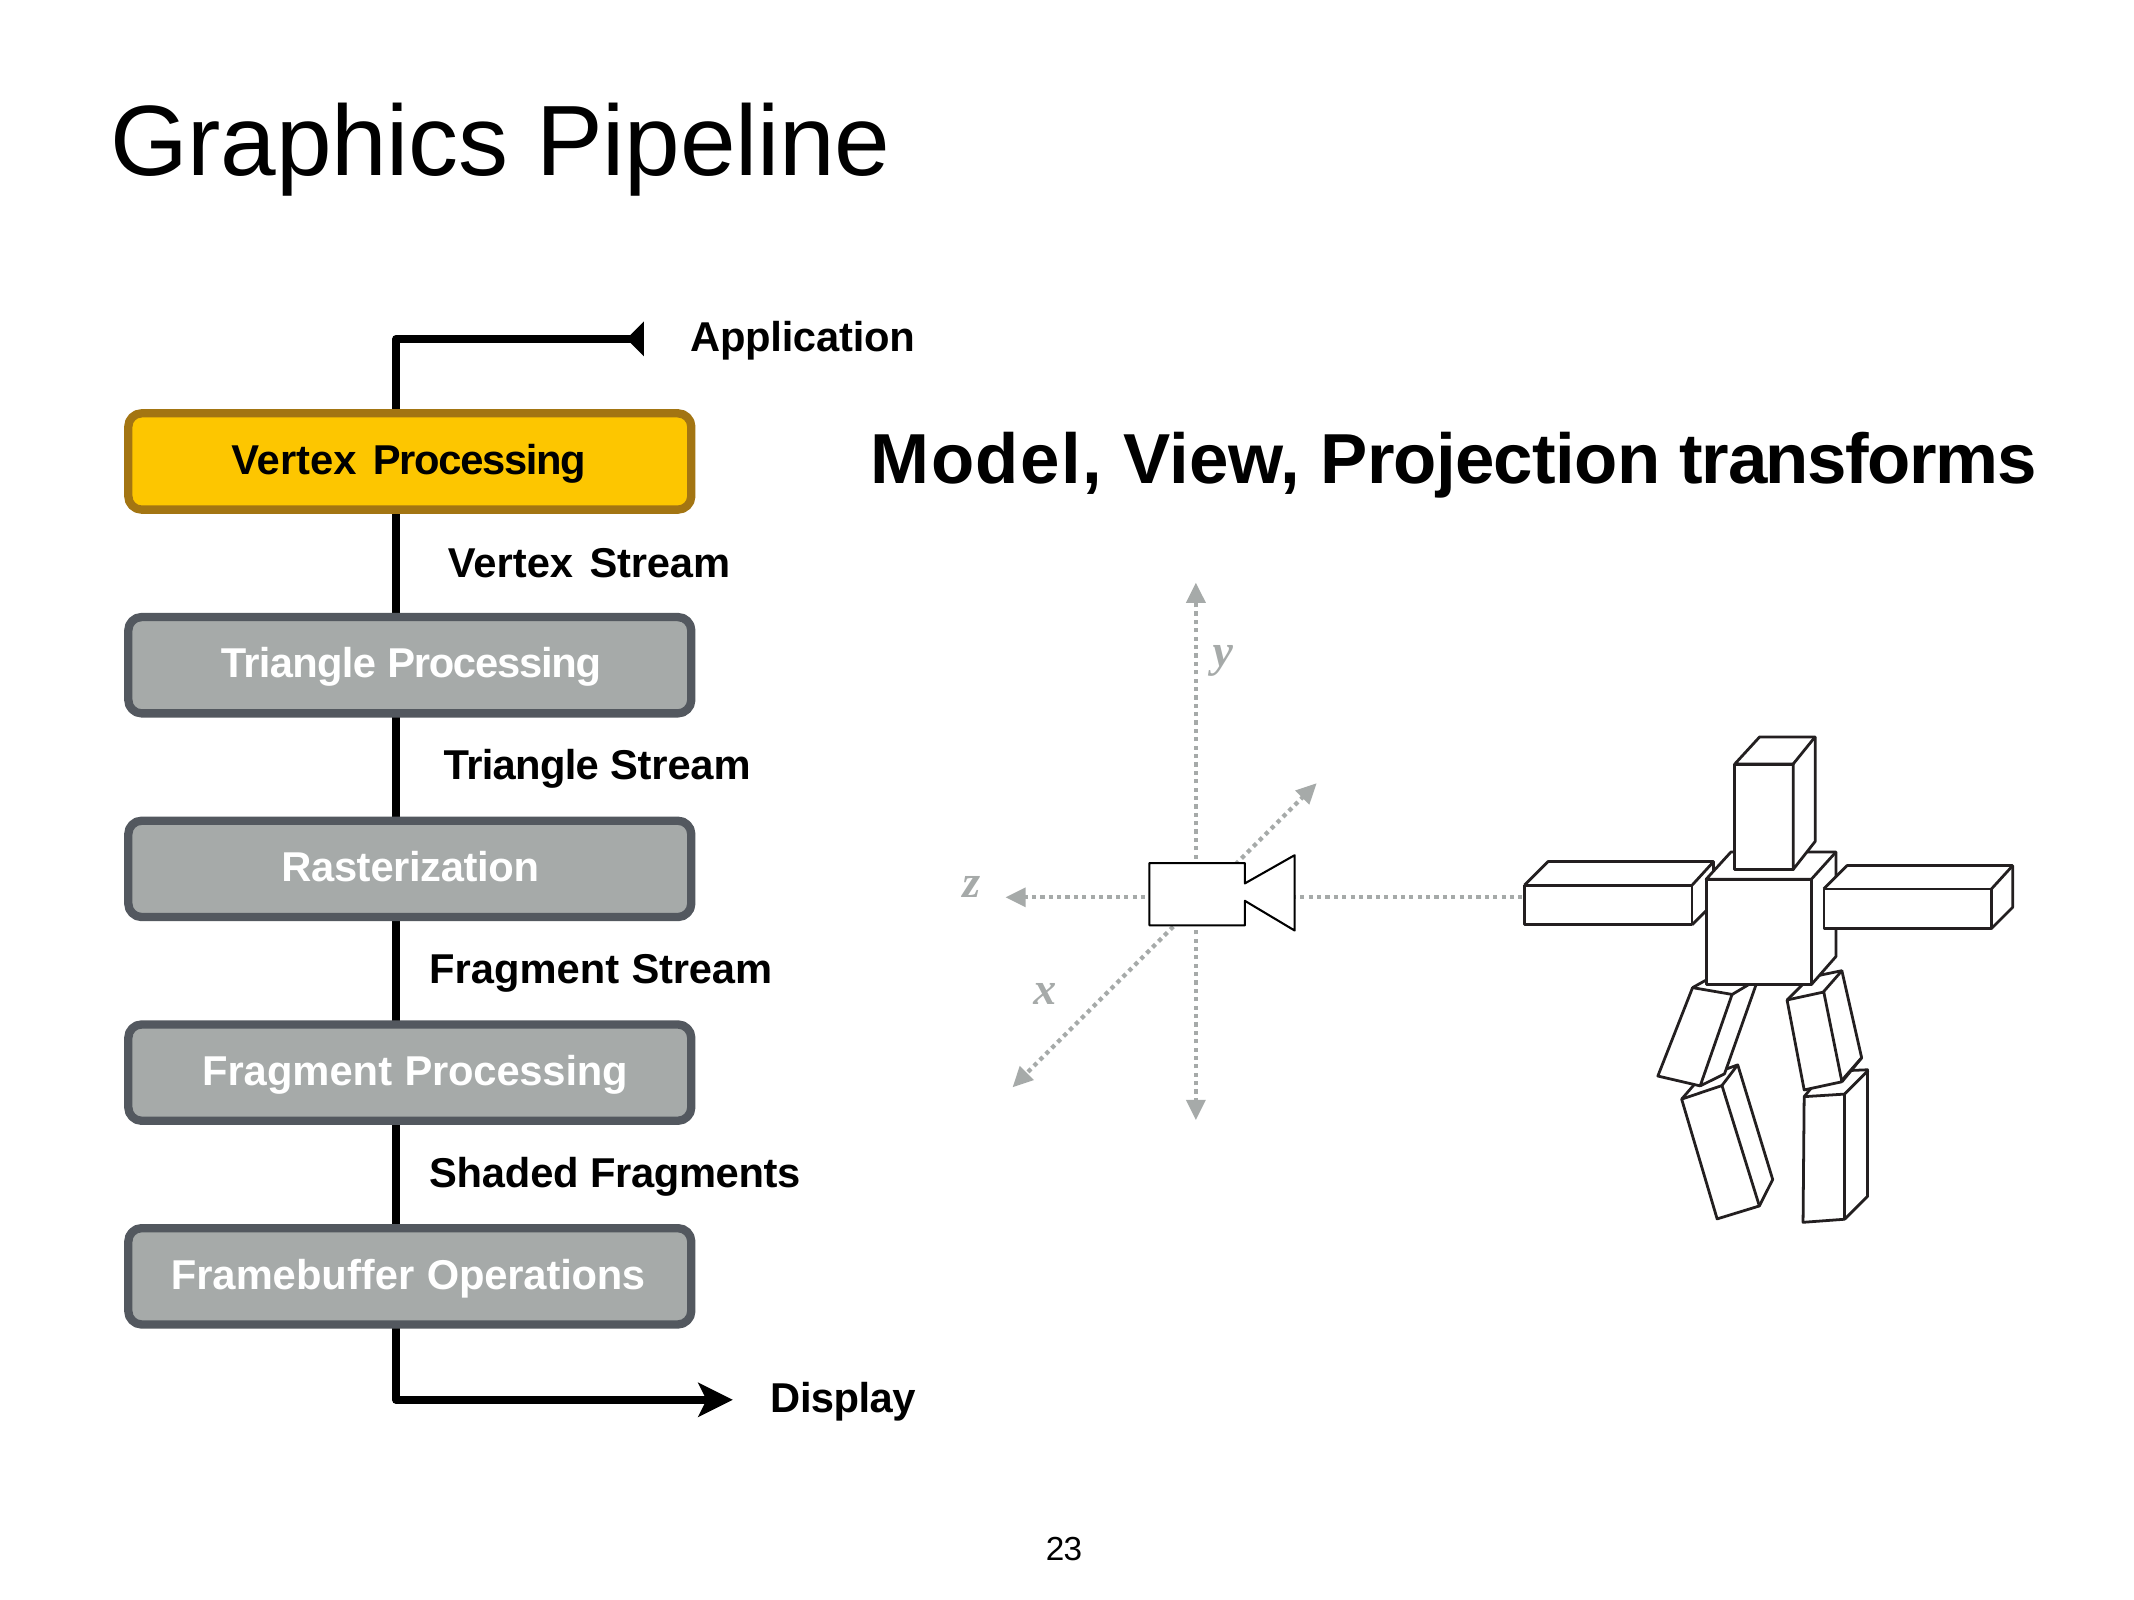

# Graphics Pipeline

Application

Model, View, Projection transforms
Vertex Processing
Vertex Stream

y
Triangle Processing
Triangle Stream

Rasterization
z
Fragment Stream
x

Fragment Processing
Shaded Fragments Framebuffer Operations
Display
23